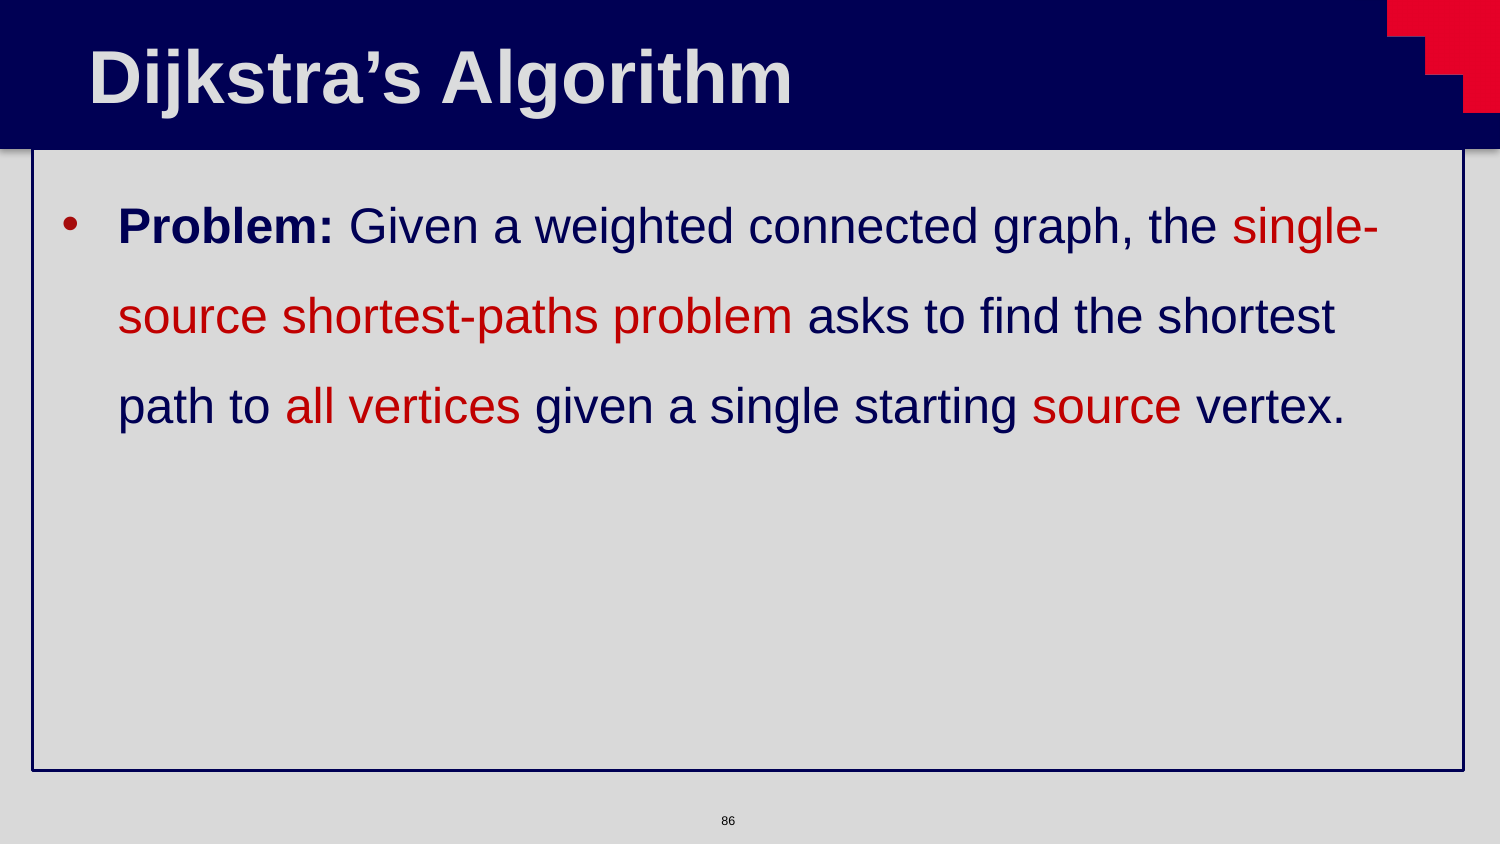

# Dijkstra’s Algorithm
Problem: Given a weighted connected graph, the single-source shortest-paths problem asks to find the shortest path to all vertices given a single starting source vertex.